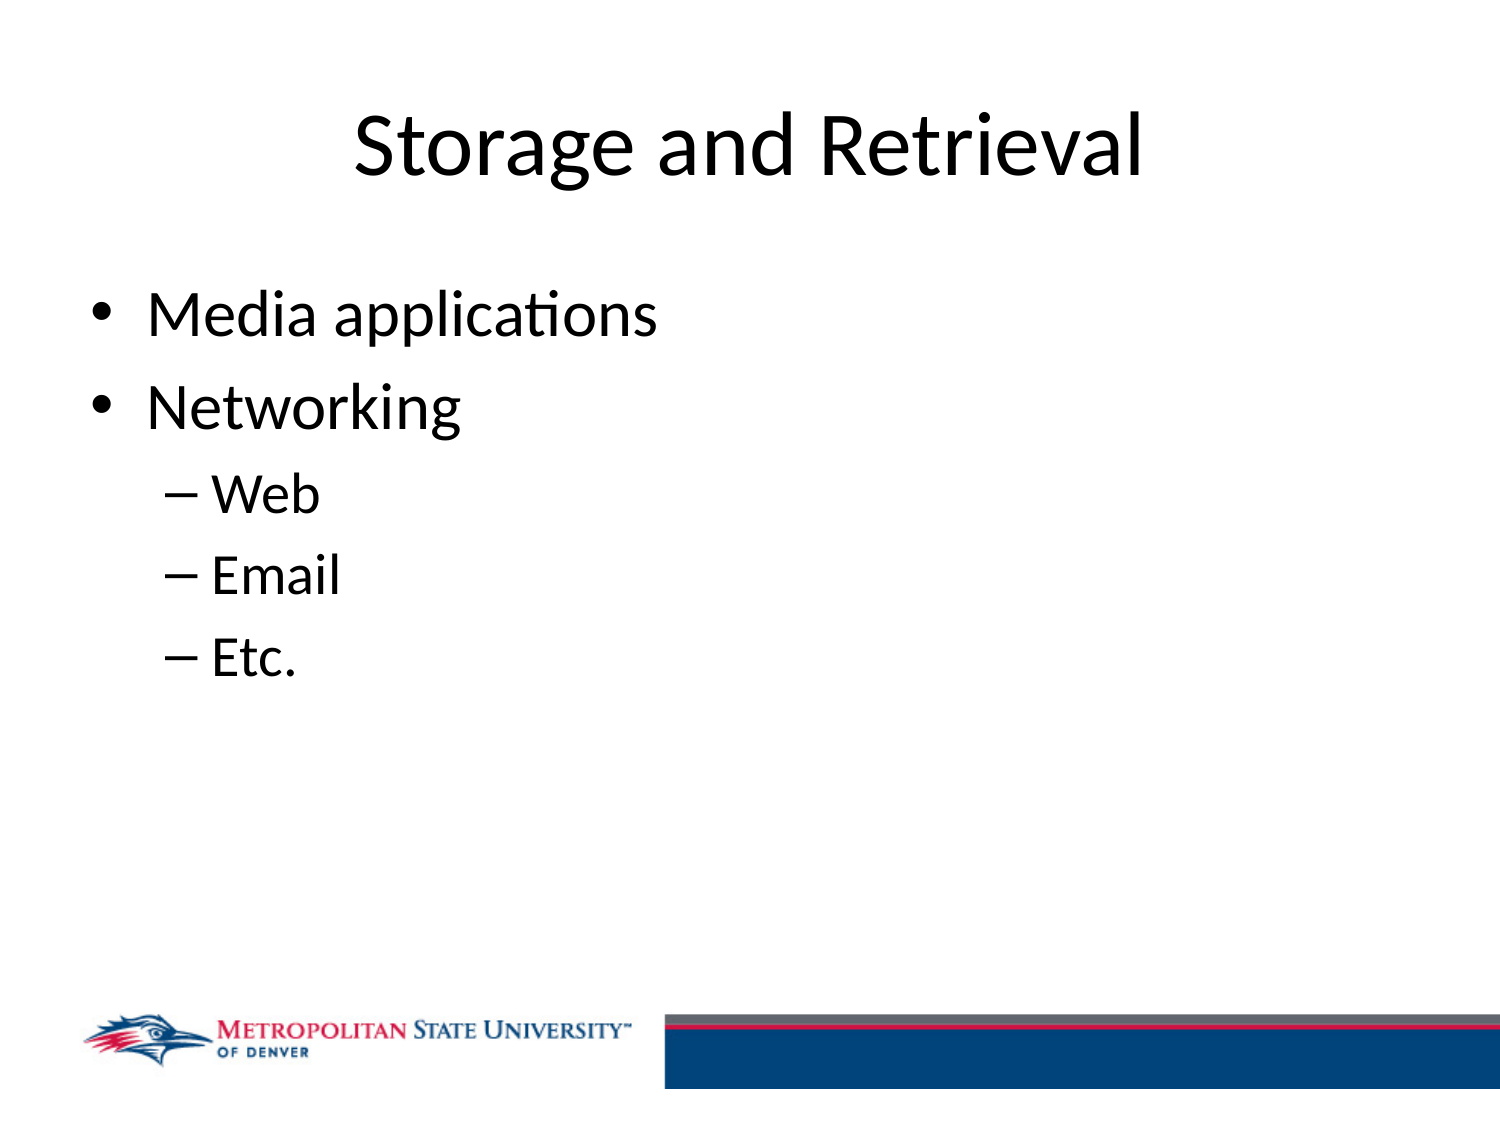

# Storage and Retrieval
Media applications
Networking
Web
Email
Etc.